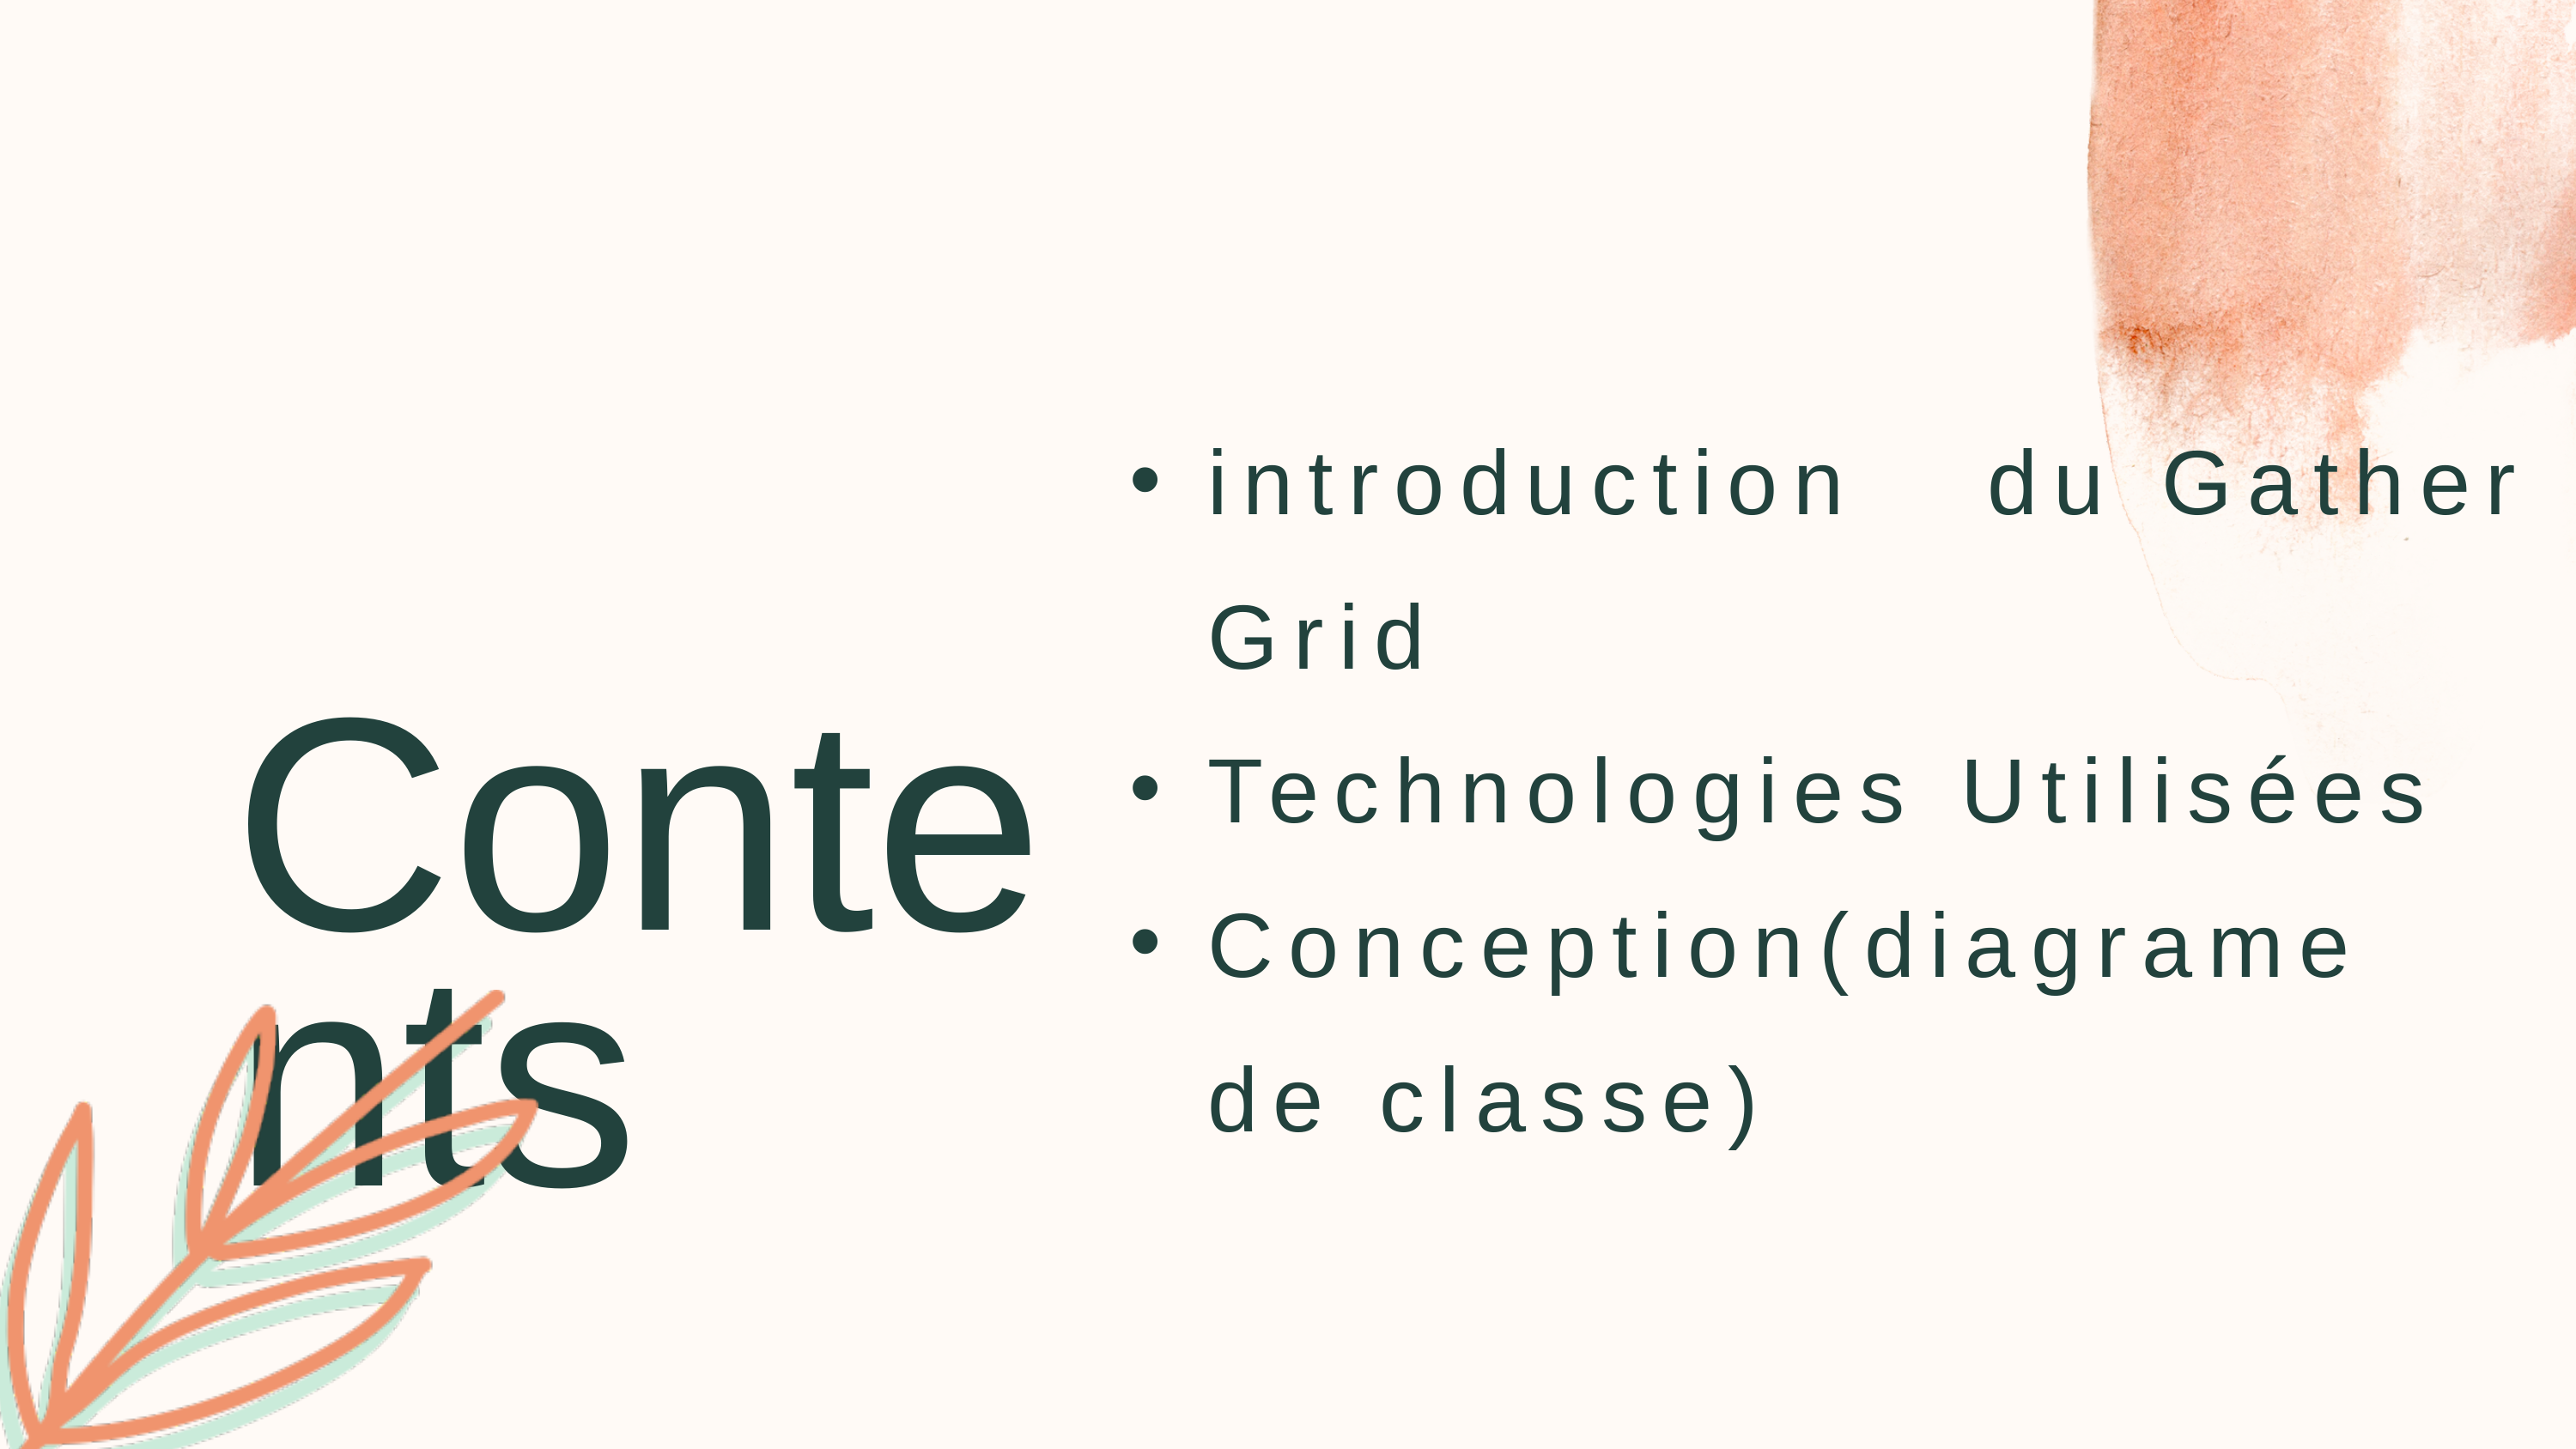

introduction   du Gather Grid
Technologies Utilisées
Conception(diagrame de classe)
Contents